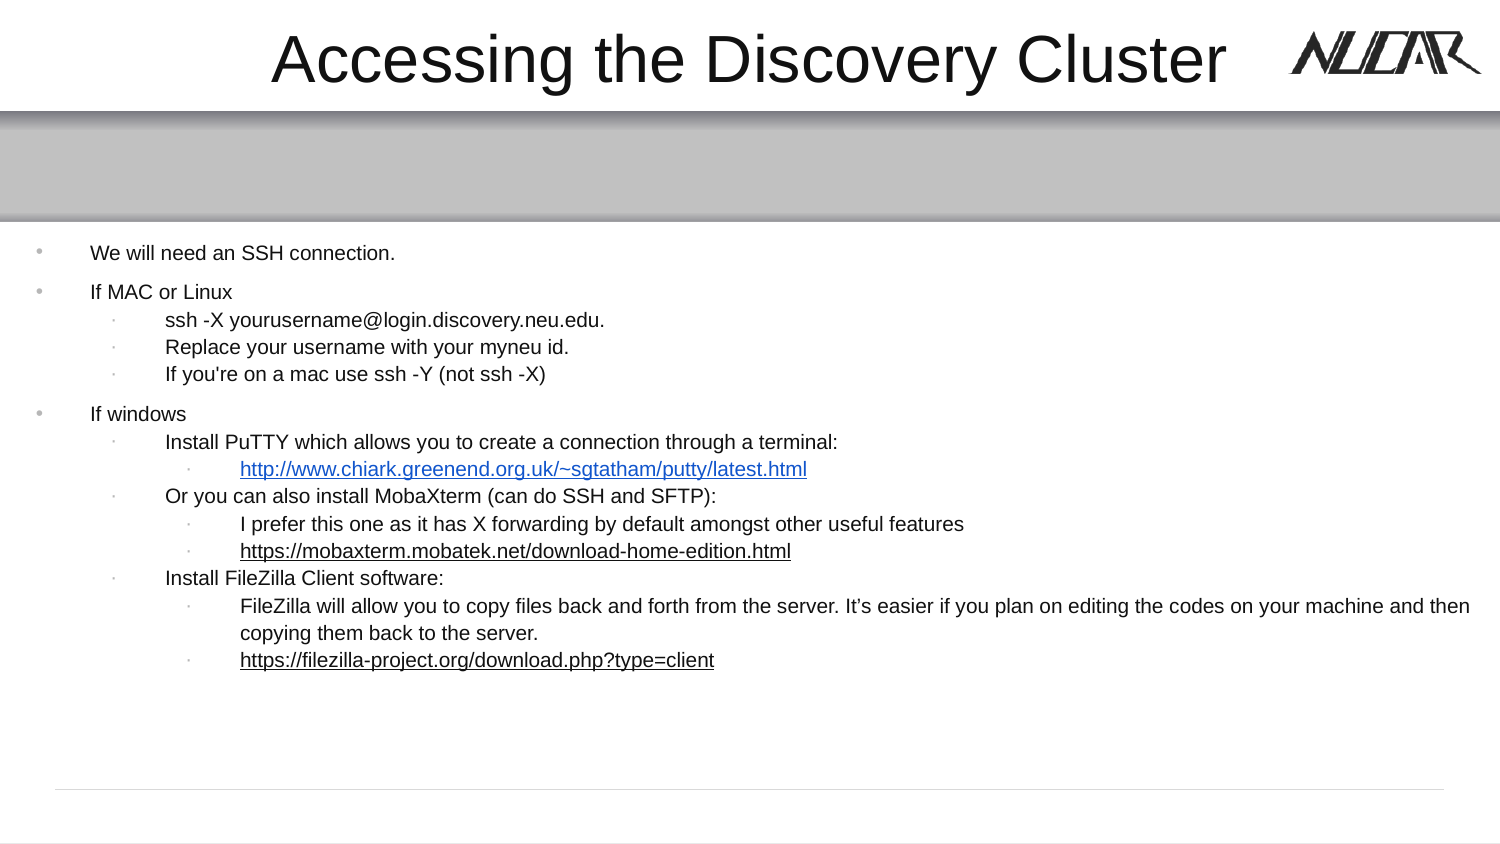

# Accessing the Discovery Cluster
We will need an SSH connection.
If MAC or Linux
ssh -X yourusername@login.discovery.neu.edu.
Replace your username with your myneu id.
If you're on a mac use ssh -Y (not ssh -X)
If windows
Install PuTTY which allows you to create a connection through a terminal:
http://www.chiark.greenend.org.uk/~sgtatham/putty/latest.html
Or you can also install MobaXterm (can do SSH and SFTP):
I prefer this one as it has X forwarding by default amongst other useful features
https://mobaxterm.mobatek.net/download-home-edition.html
Install FileZilla Client software:
FileZilla will allow you to copy files back and forth from the server. It’s easier if you plan on editing the codes on your machine and then copying them back to the server.
https://filezilla-project.org/download.php?type=client